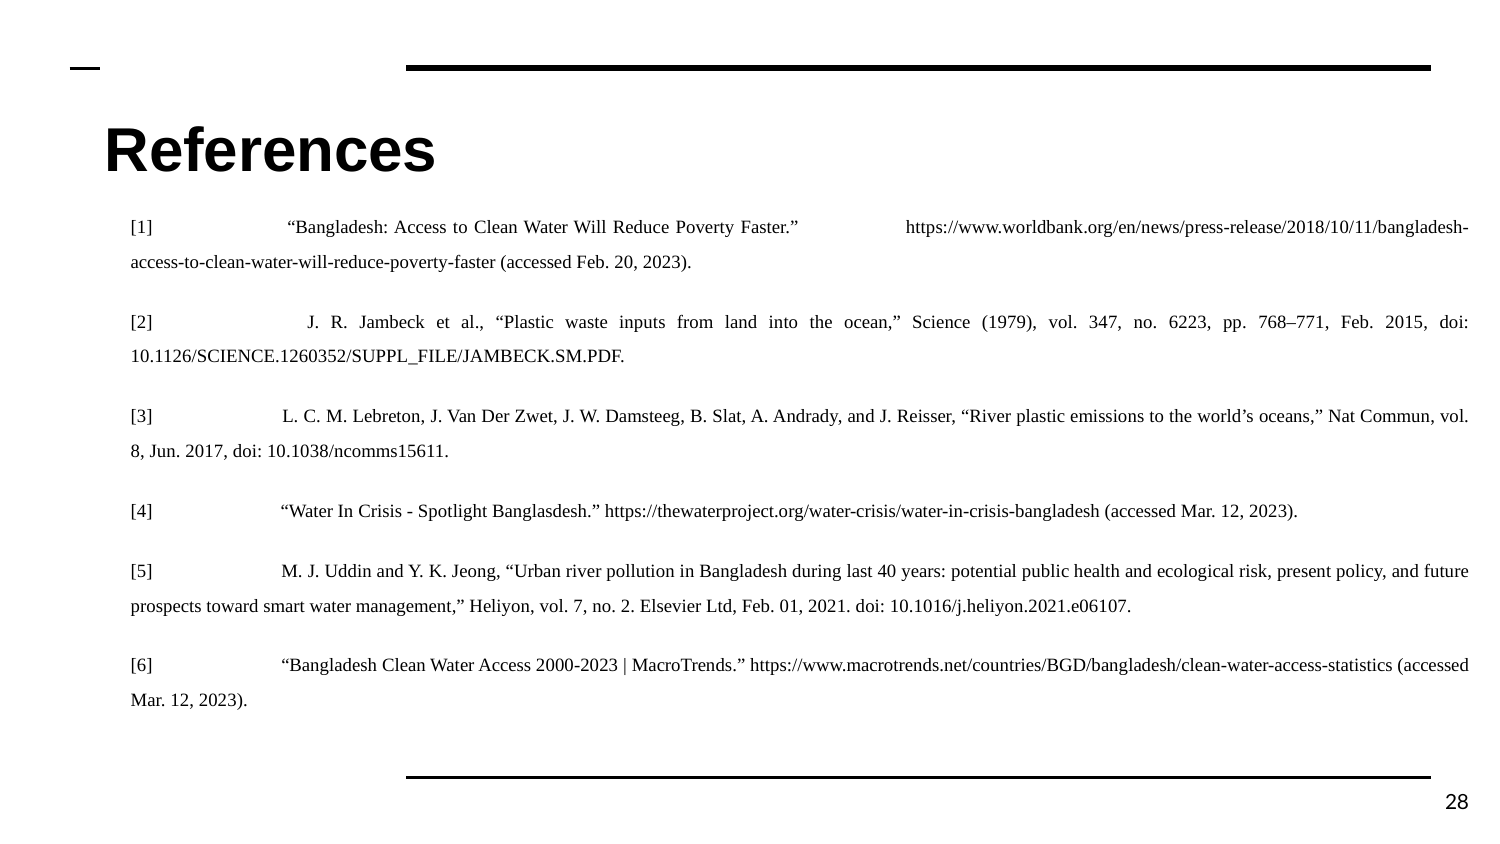

# References
[1]    	“Bangladesh: Access to Clean Water Will Reduce Poverty Faster.”                 https://www.worldbank.org/en/news/press-release/2018/10/11/bangladesh-access-to-clean-water-will-reduce-poverty-faster (accessed Feb. 20, 2023).
[2]    	J. R. Jambeck et al., “Plastic waste inputs from land into the ocean,” Science (1979), vol. 347, no. 6223, pp. 768–771, Feb. 2015, doi: 10.1126/SCIENCE.1260352/SUPPL_FILE/JAMBECK.SM.PDF.
[3]    	L. C. M. Lebreton, J. Van Der Zwet, J. W. Damsteeg, B. Slat, A. Andrady, and J. Reisser, “River plastic emissions to the world’s oceans,” Nat Commun, vol. 8, Jun. 2017, doi: 10.1038/ncomms15611.
[4]    	“Water In Crisis - Spotlight Banglasdesh.” https://thewaterproject.org/water-crisis/water-in-crisis-bangladesh (accessed Mar. 12, 2023).
[5]    	M. J. Uddin and Y. K. Jeong, “Urban river pollution in Bangladesh during last 40 years: potential public health and ecological risk, present policy, and future prospects toward smart water management,” Heliyon, vol. 7, no. 2. Elsevier Ltd, Feb. 01, 2021. doi: 10.1016/j.heliyon.2021.e06107.
[6]    	“Bangladesh Clean Water Access 2000-2023 | MacroTrends.” https://www.macrotrends.net/countries/BGD/bangladesh/clean-water-access-statistics (accessed Mar. 12, 2023).

28